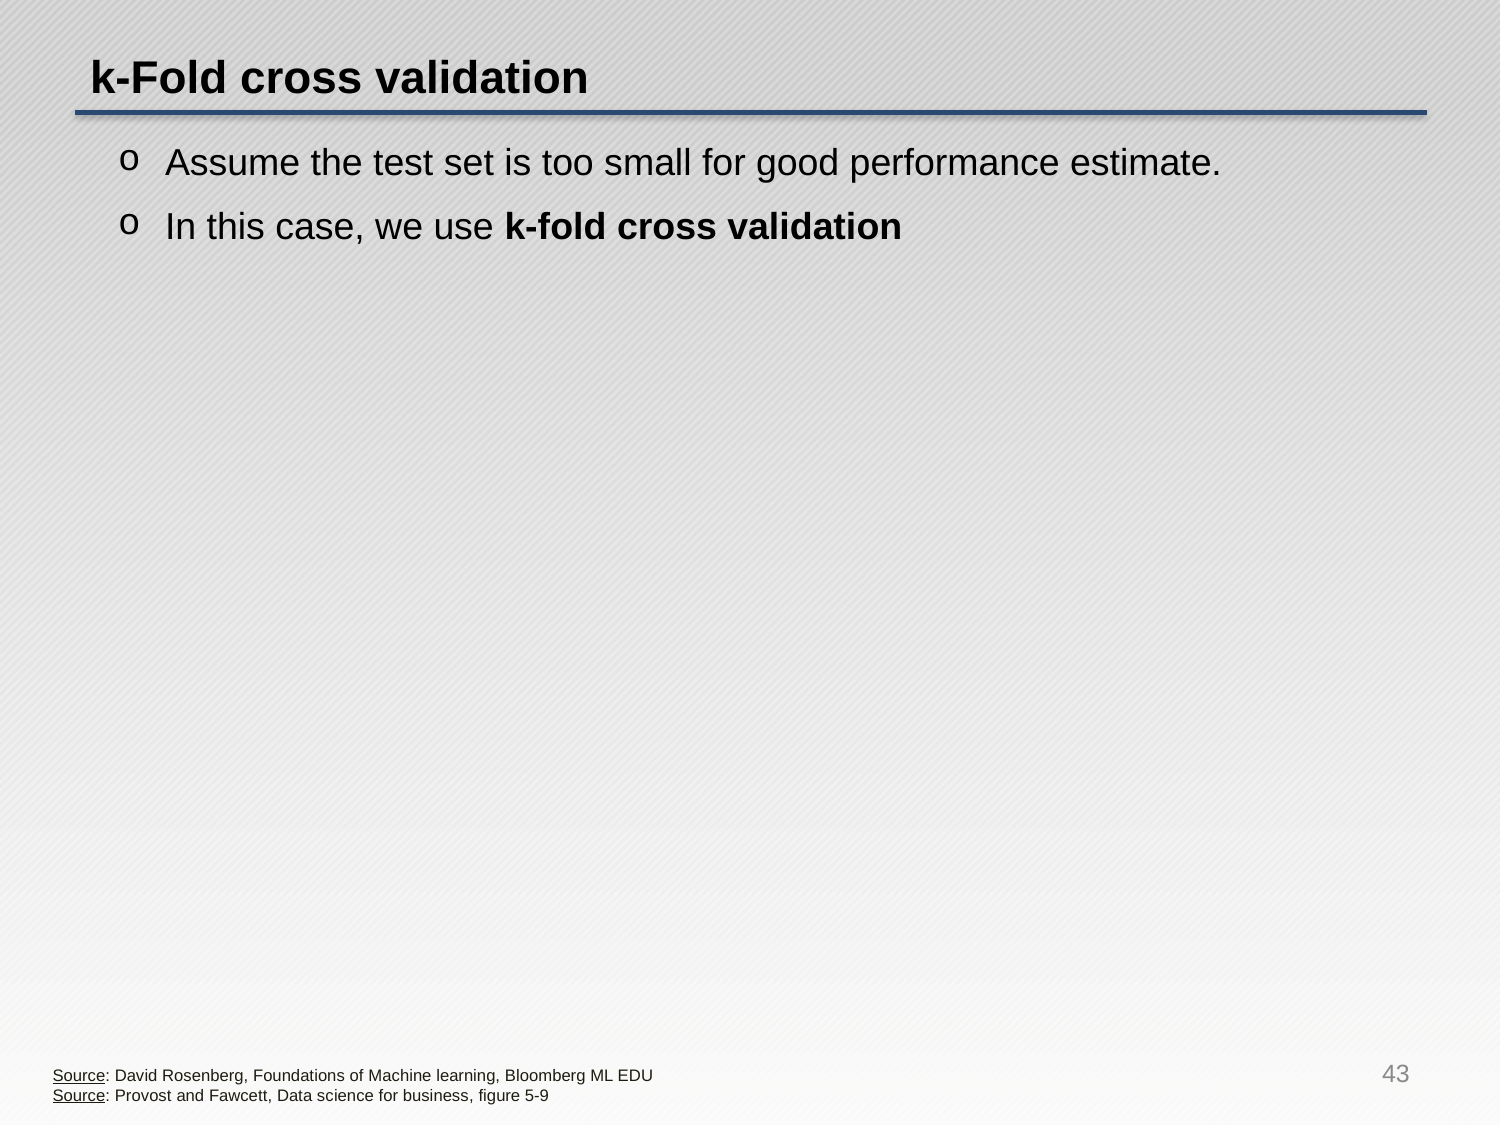

# k-Fold cross validation
Assume the test set is too small for good performance estimate.
In this case, we use k-fold cross validation
43
Source: David Rosenberg, Foundations of Machine learning, Bloomberg ML EDU
Source: Provost and Fawcett, Data science for business, figure 5-9